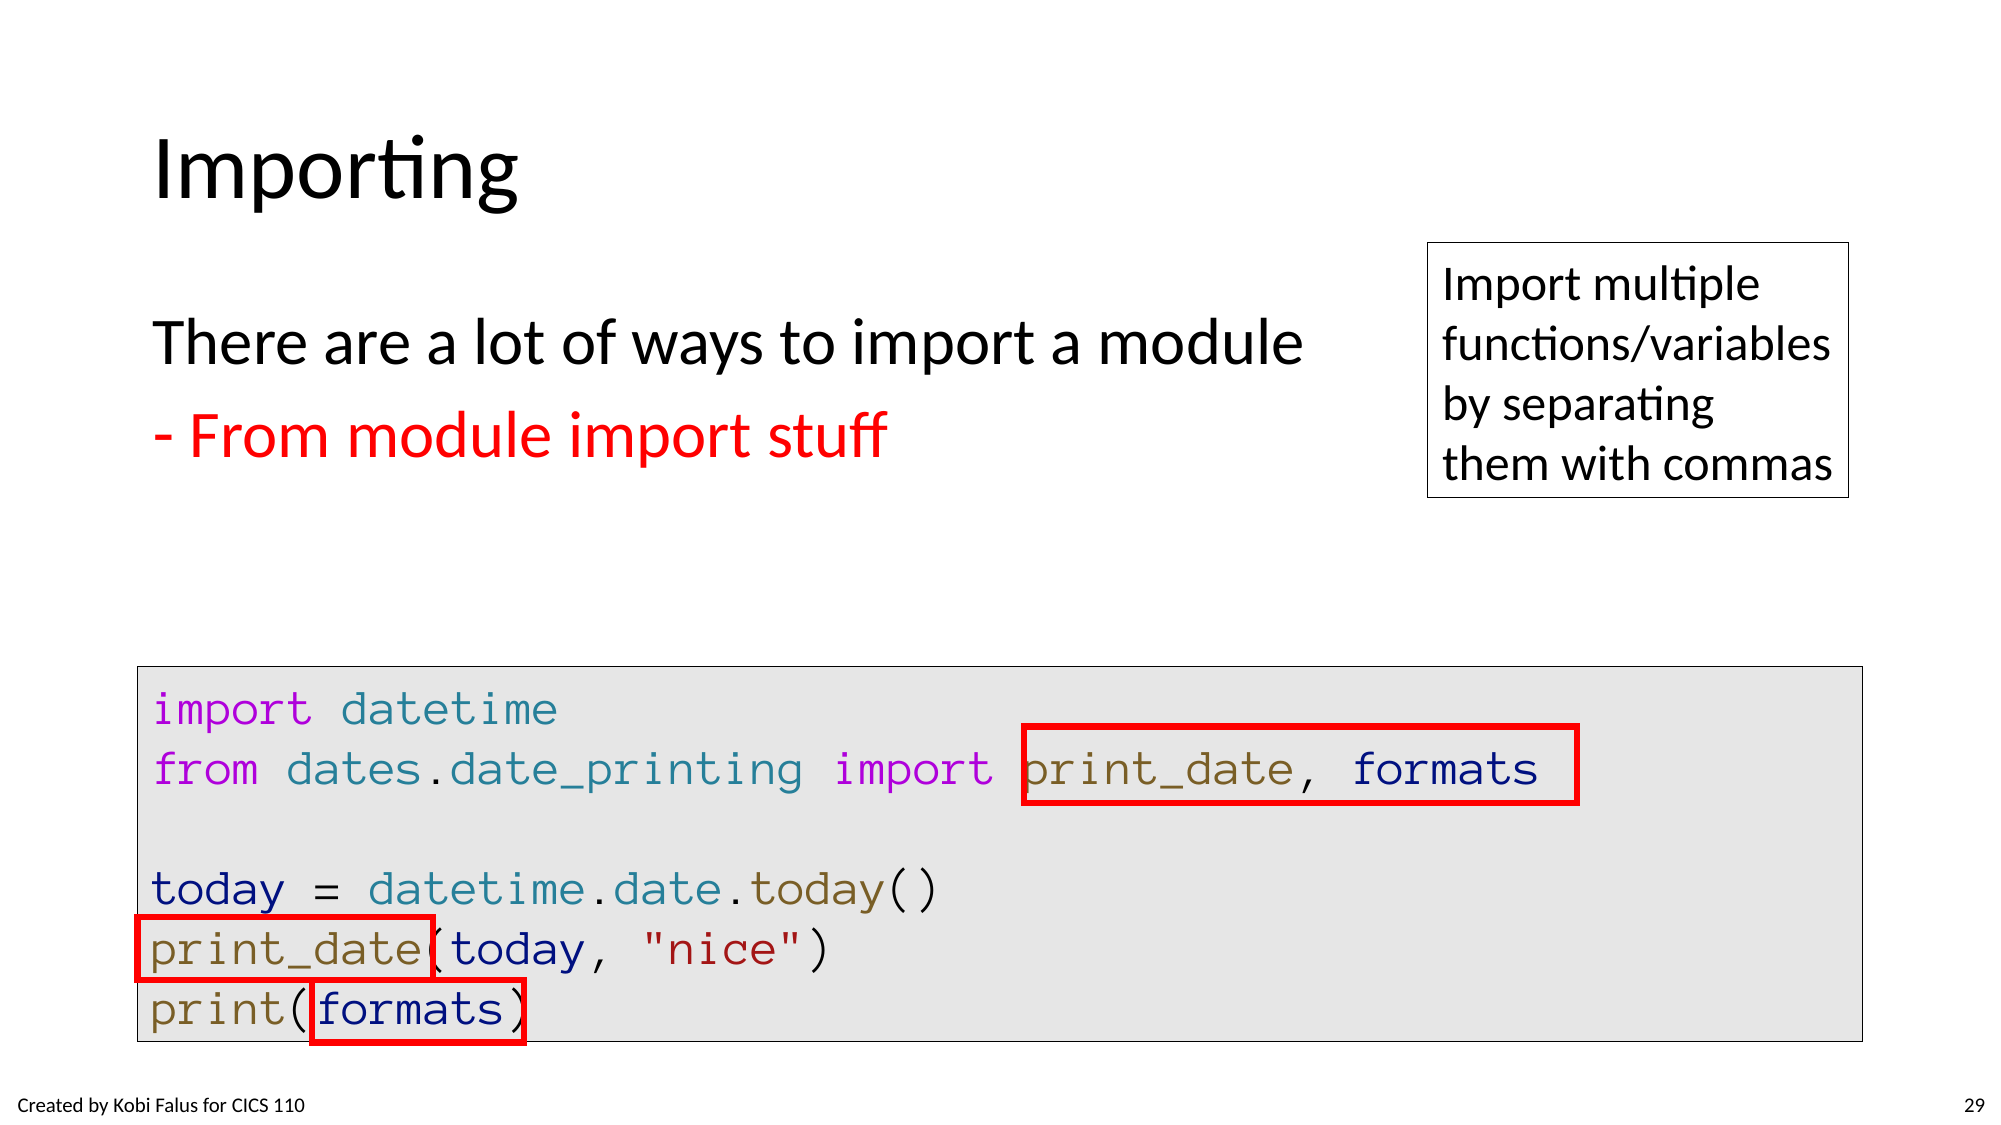

# Importing
Import multiple functions/variables by separating them with commas
There are a lot of ways to import a module
From module import stuff
import datetime
from dates.date_printing import print_date, formats
today = datetime.date.today()
print_date(today, "nice")
print(formats)